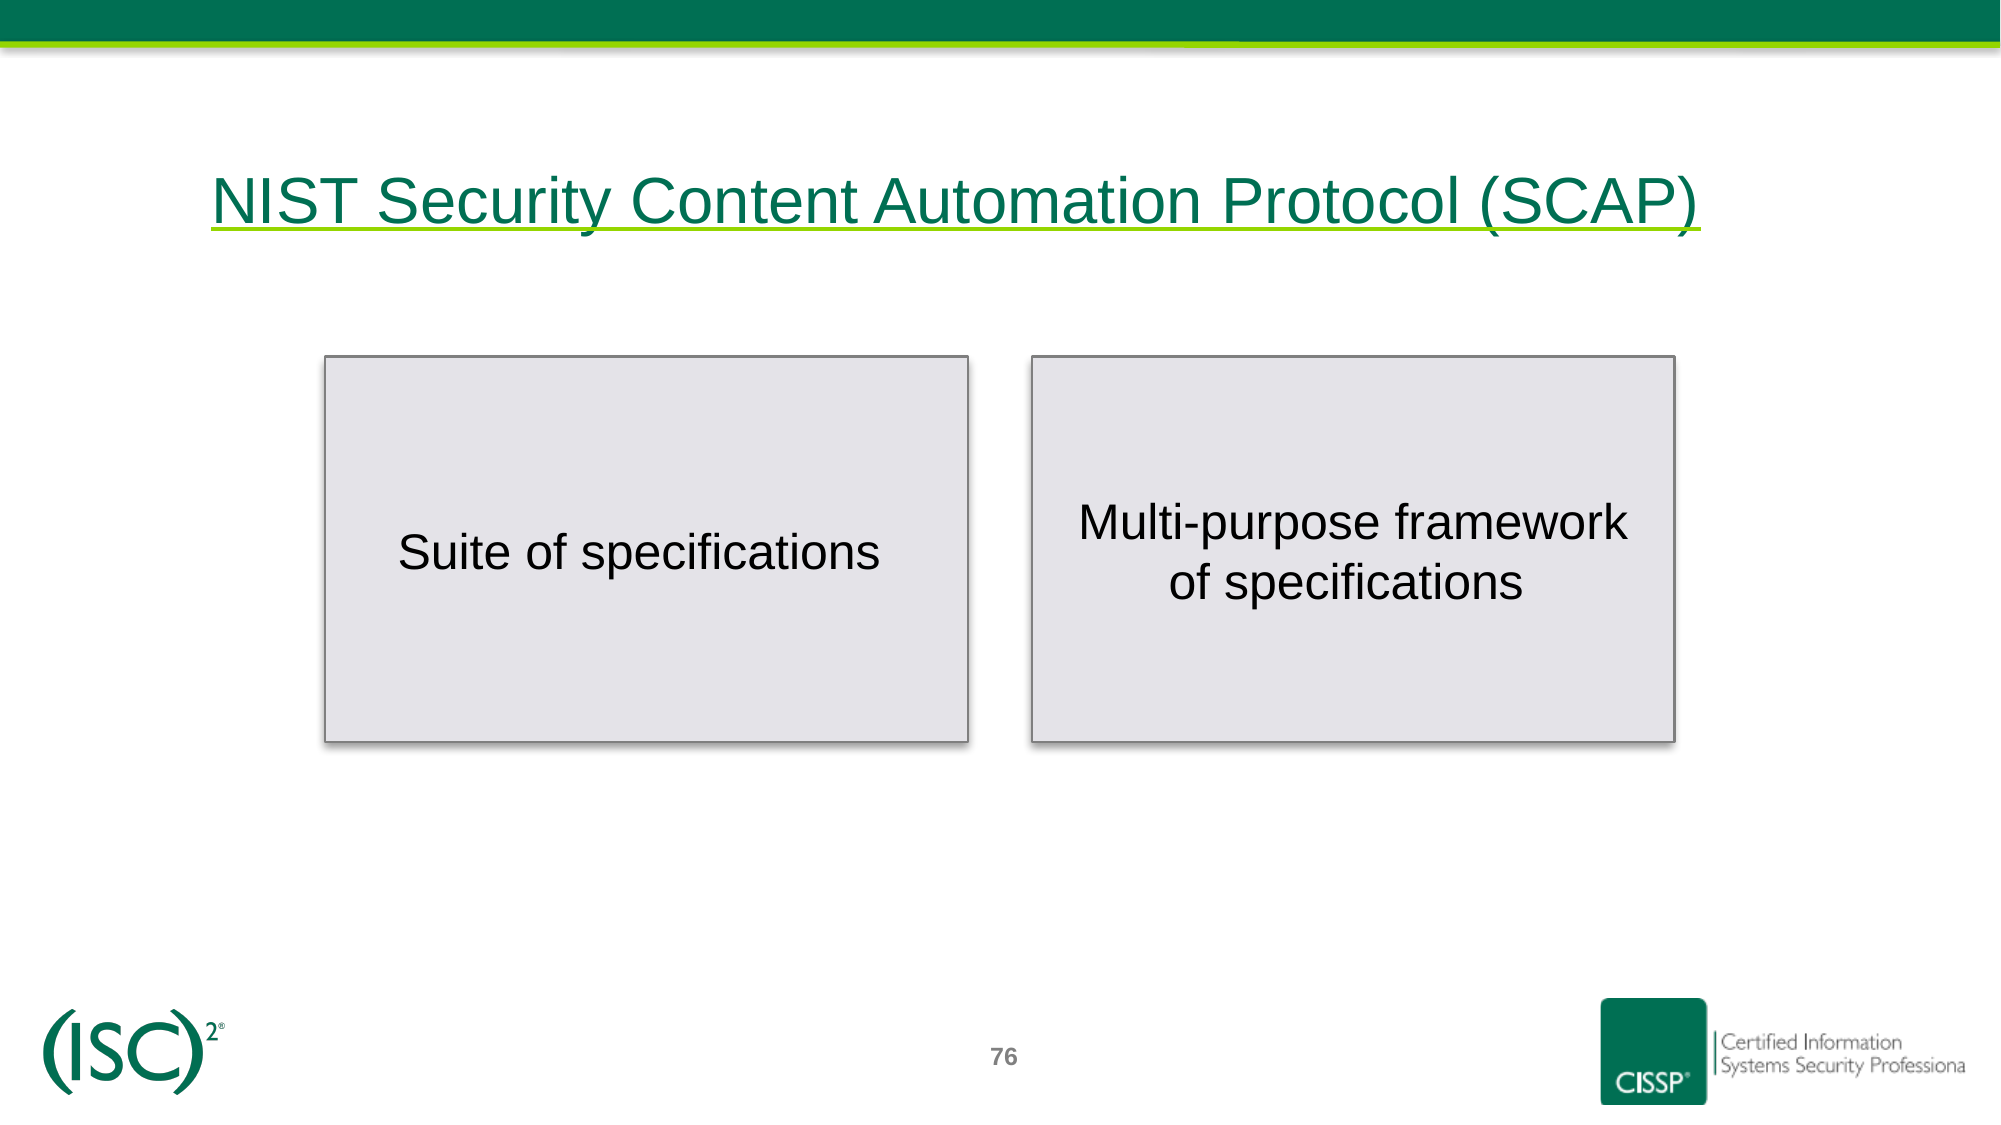

# NIST Security Content Automation Protocol (SCAP)

Suite of specifications

Multi-purpose framework of specifications